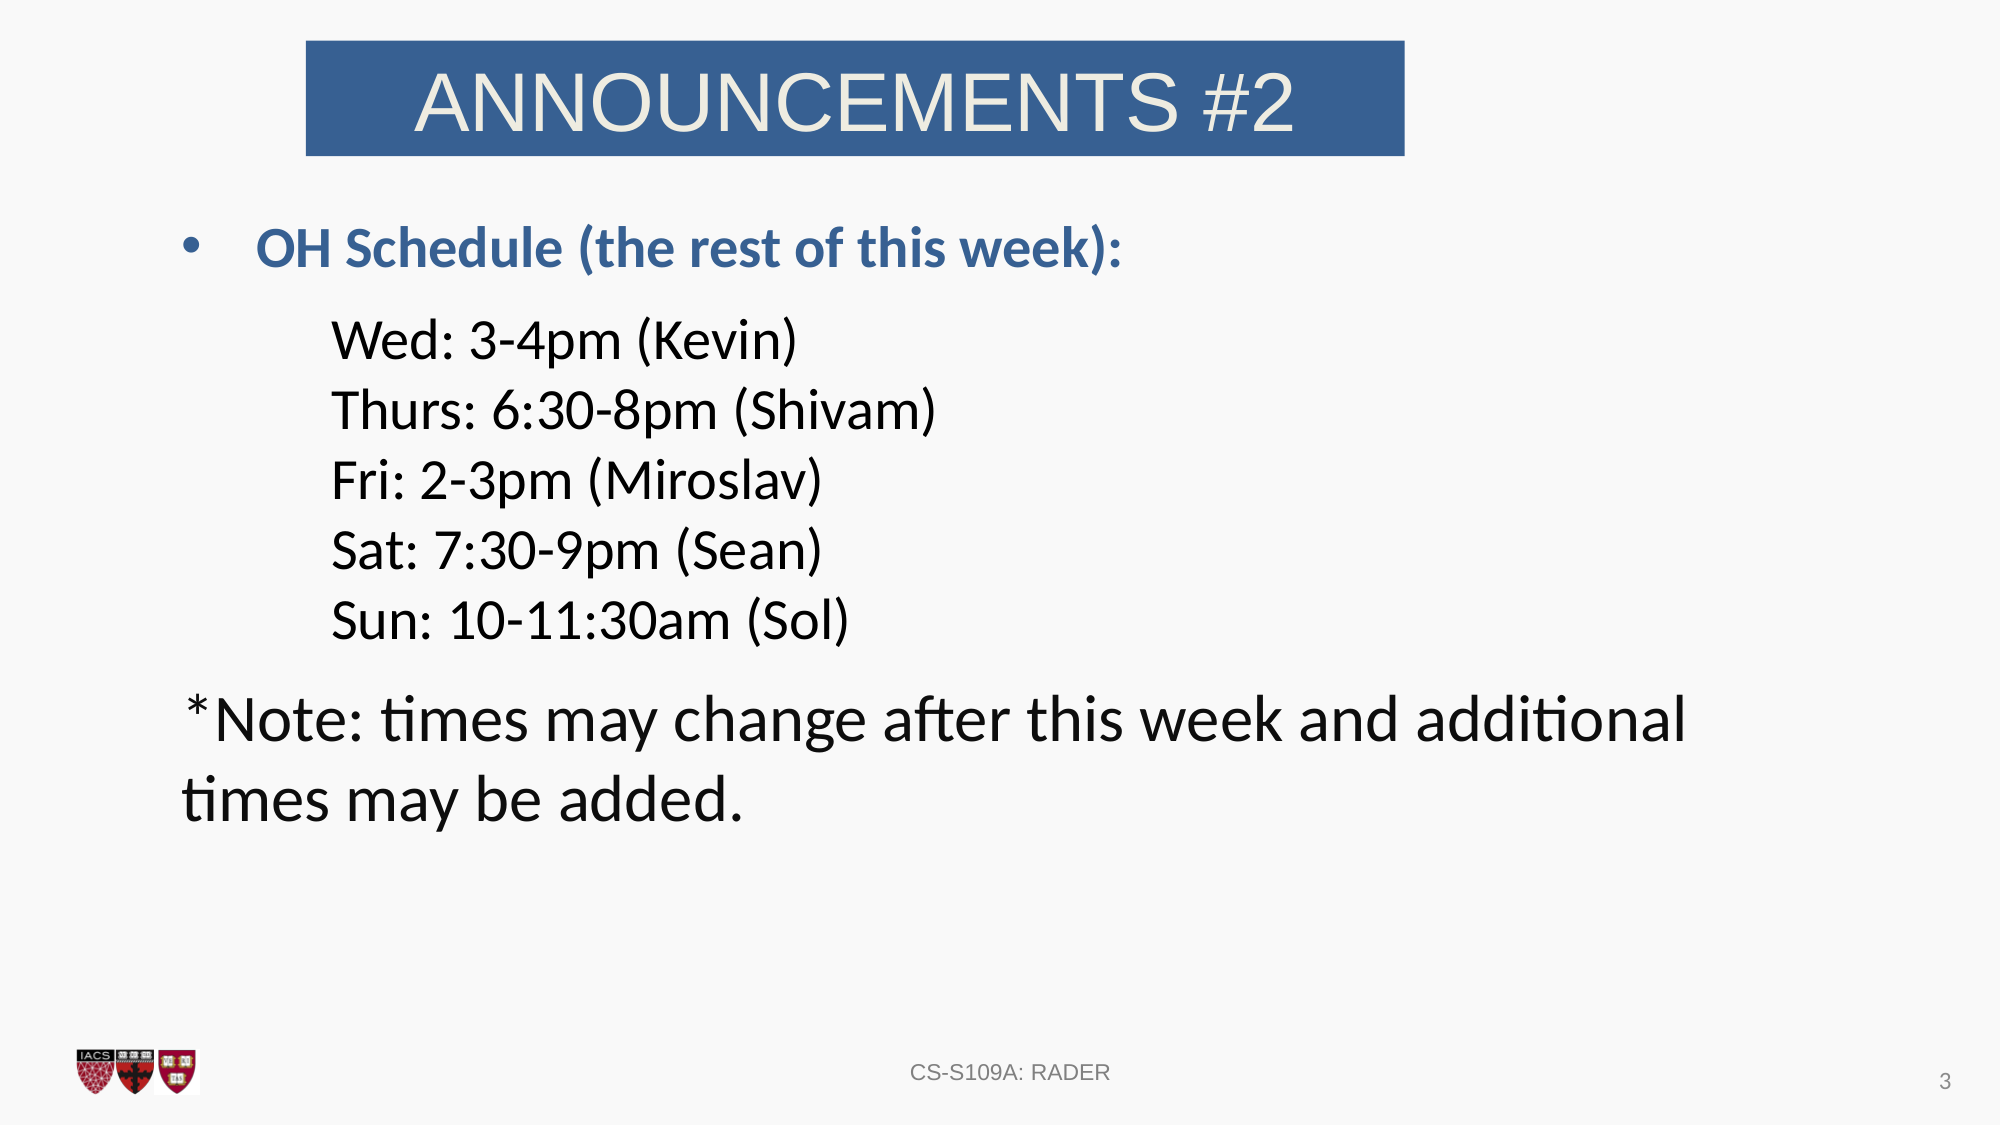

ANNOUNCEMENTS #2
OH Schedule (the rest of this week):
	Wed: 3-4pm (Kevin)
	Thurs: 6:30-8pm (Shivam)
	Fri: 2-3pm (Miroslav)
	Sat: 7:30-9pm (Sean)
	Sun: 10-11:30am (Sol)
*Note: times may change after this week and additional times may be added.
3